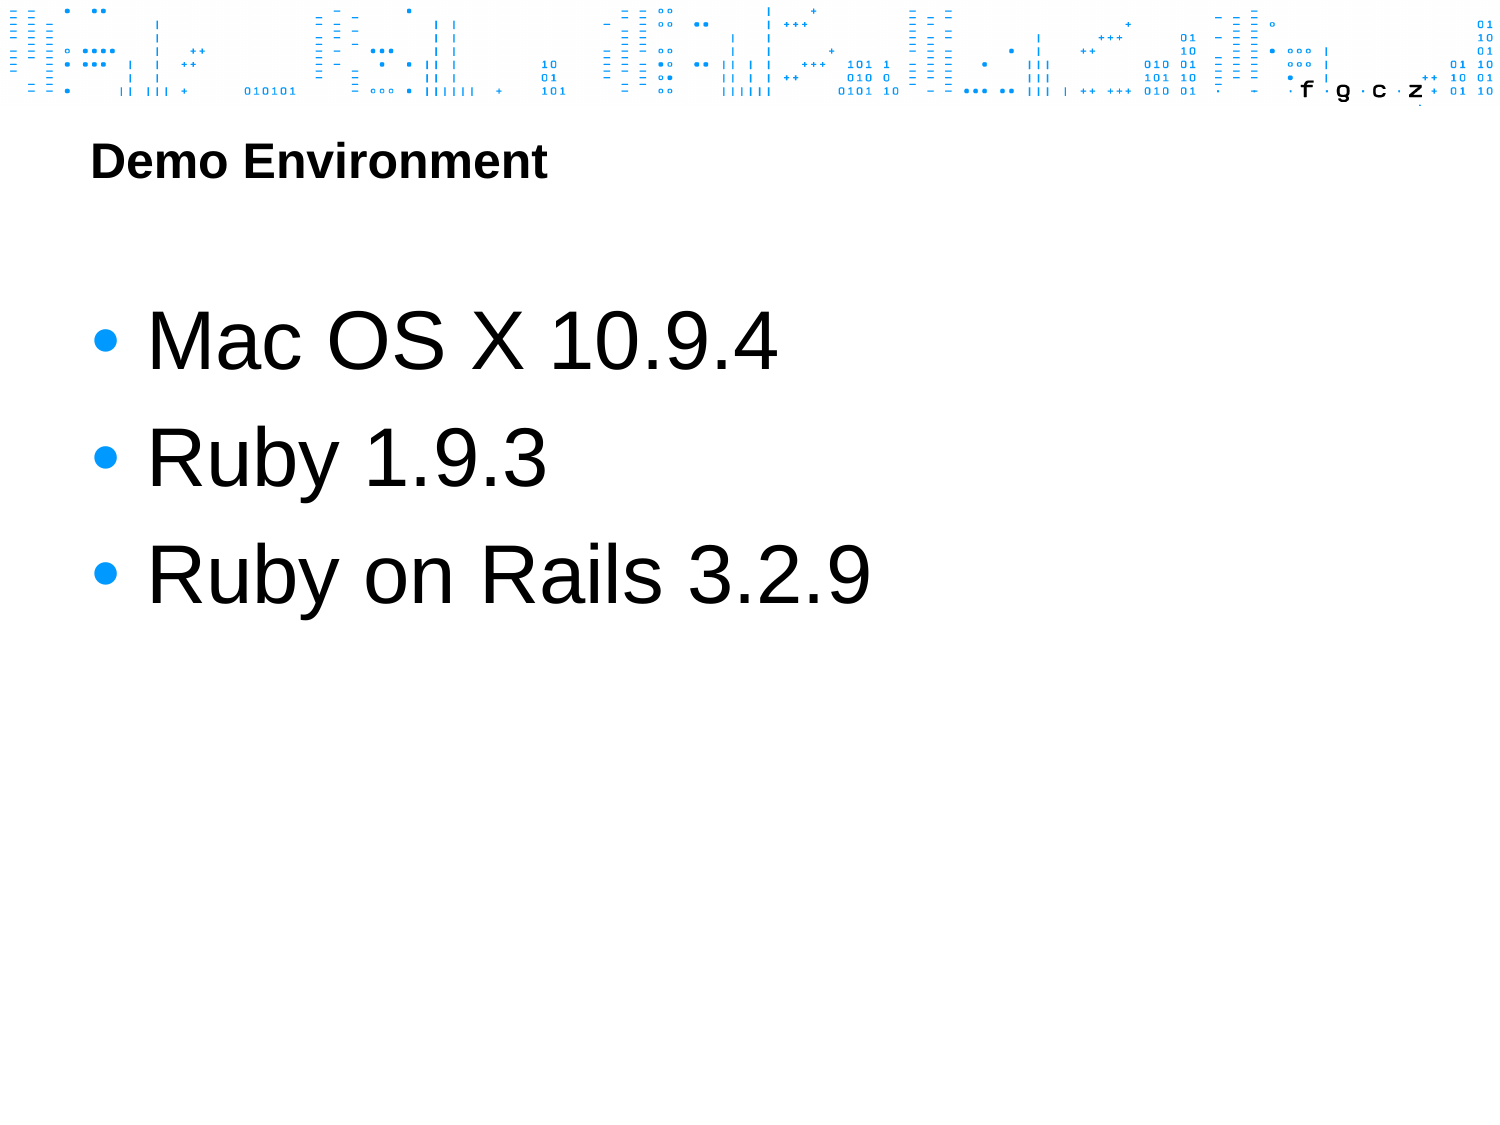

# Demo Environment
 Mac OS X 10.9.4
 Ruby 1.9.3
 Ruby on Rails 3.2.9